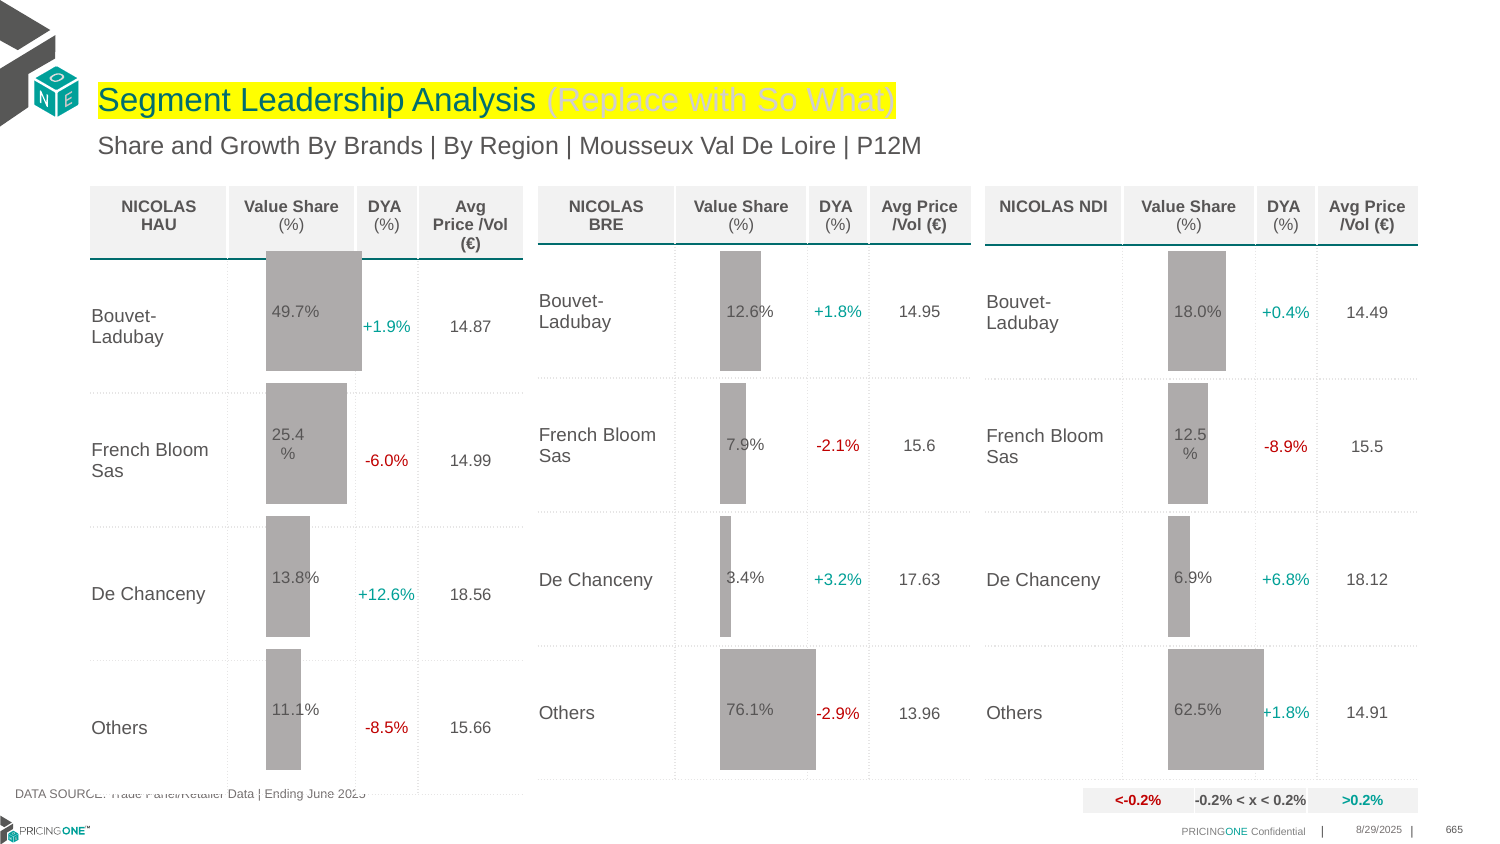

# Segment Leadership Analysis (Replace with So What)
Share and Growth By Brands | By Region | Mousseux Val De Loire | P12M
| NICOLAS BRE | Value Share (%) | DYA (%) | Avg Price /Vol (€) |
| --- | --- | --- | --- |
| Bouvet-Ladubay |  | +1.8% | 14.95 |
| French Bloom Sas |  | -2.1% | 15.6 |
| De Chanceny |  | +3.2% | 17.63 |
| Others |  | -2.9% | 13.96 |
| NICOLAS HAU | Value Share (%) | DYA (%) | Avg Price /Vol (€) |
| --- | --- | --- | --- |
| Bouvet-Ladubay |  | +1.9% | 14.87 |
| French Bloom Sas |  | -6.0% | 14.99 |
| De Chanceny |  | +12.6% | 18.56 |
| Others |  | -8.5% | 15.66 |
| NICOLAS NDI | Value Share (%) | DYA (%) | Avg Price /Vol (€) |
| --- | --- | --- | --- |
| Bouvet-Ladubay |  | +0.4% | 14.49 |
| French Bloom Sas |  | -8.9% | 15.5 |
| De Chanceny |  | +6.8% | 18.12 |
| Others |  | +1.8% | 14.91 |

### Chart

| Category | Mousseux Val De Loire | NICOLAS HAU |
|---|---|
|  | 0.4972043665132555 |

### Chart

| Category | Mousseux Val De Loire | NICOLAS BRE |
|---|---|
|  | 0.12629764969686902 |

### Chart

| Category | Mousseux Val De Loire | NICOLAS NDI |
|---|---|
|  | 0.18033943982803427 |
DATA SOURCE: Trade Panel/Retailer Data | Ending June 2025
| <-0.2% | -0.2% < x < 0.2% | >0.2% |
| --- | --- | --- |

8/29/2025
665